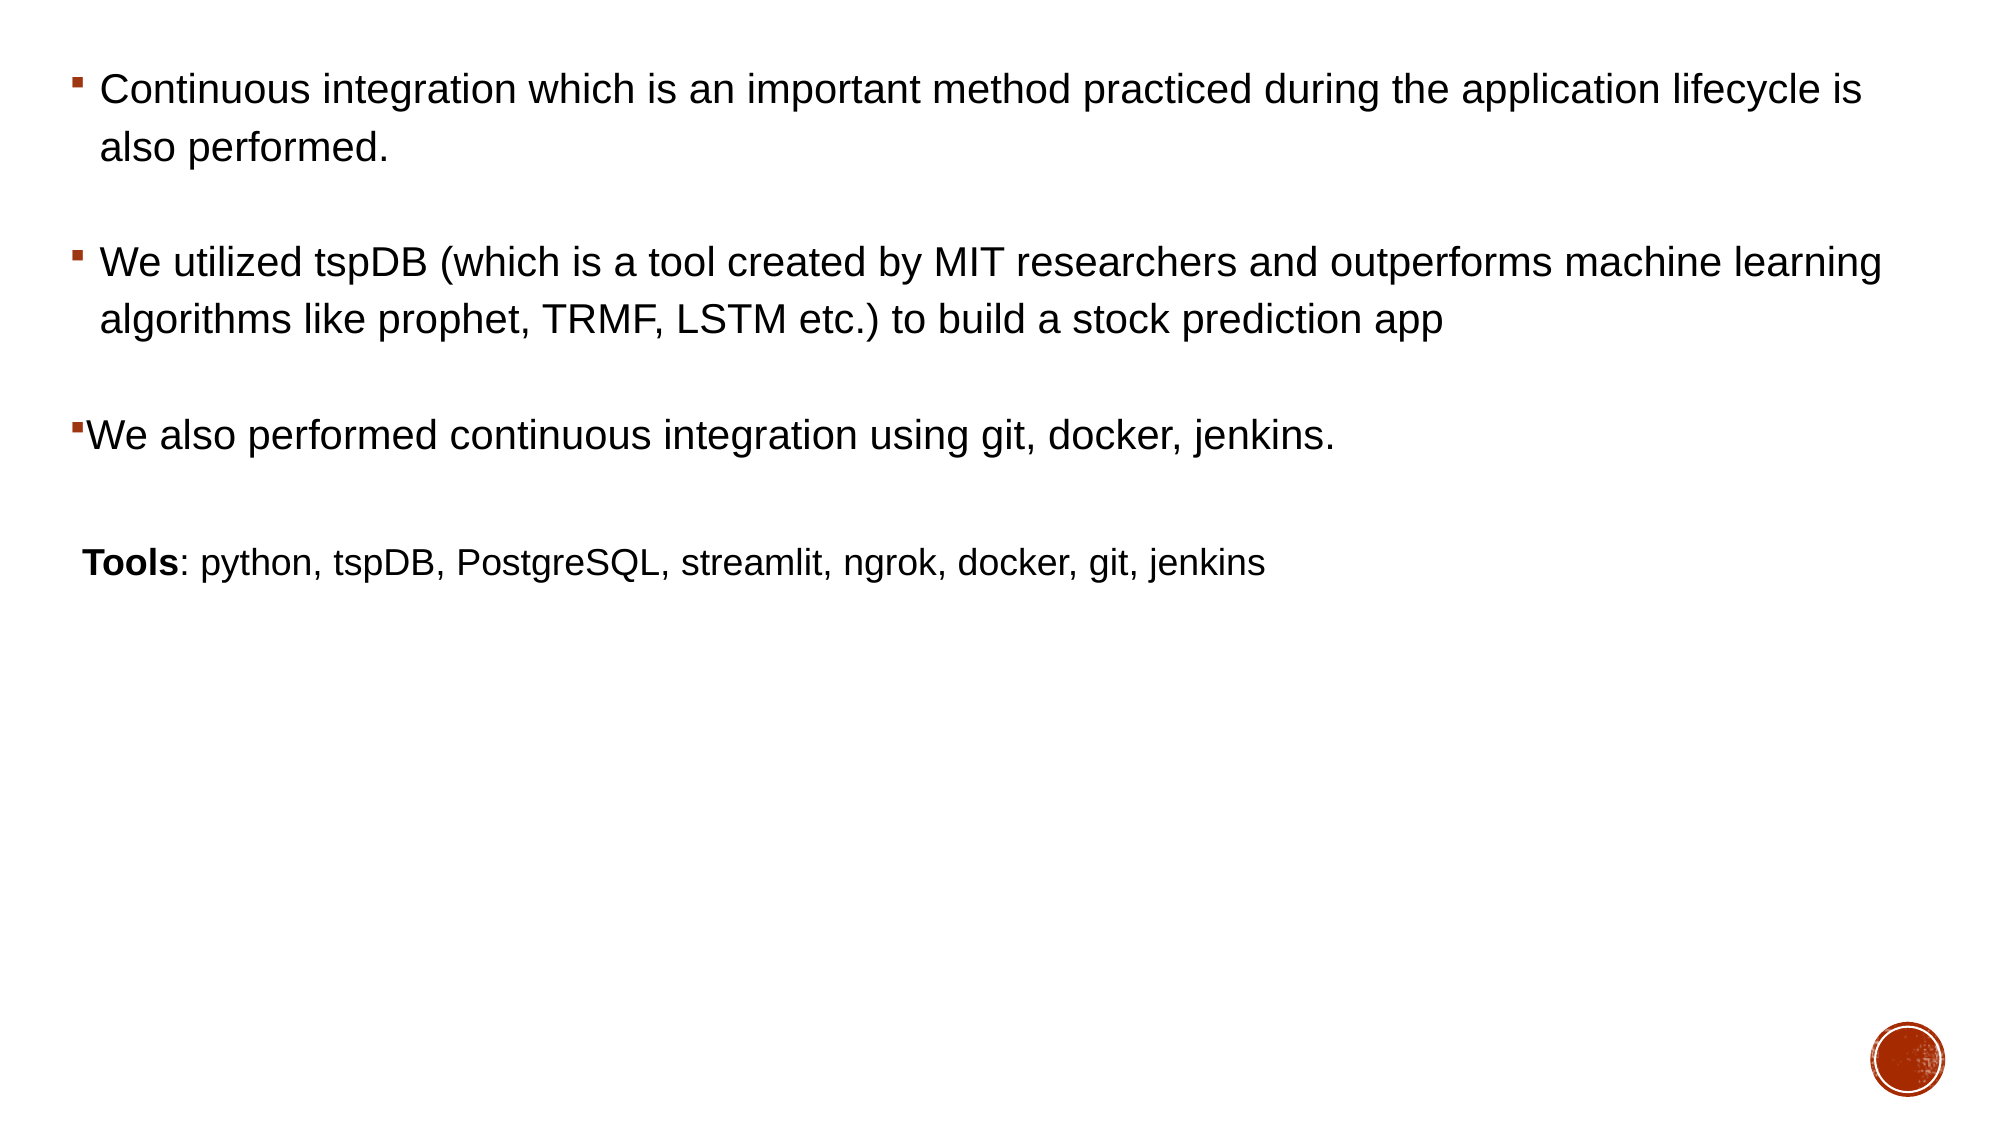

Continuous integration which is an important method practiced during the application lifecycle is also performed.

We utilized tspDB (which is a tool created by MIT researchers and outperforms machine learning algorithms like prophet, TRMF, LSTM etc.) to build a stock prediction app

We also performed continuous integration using git, docker, jenkins.

Tools: python, tspDB, PostgreSQL, streamlit, ngrok, docker, git, jenkins